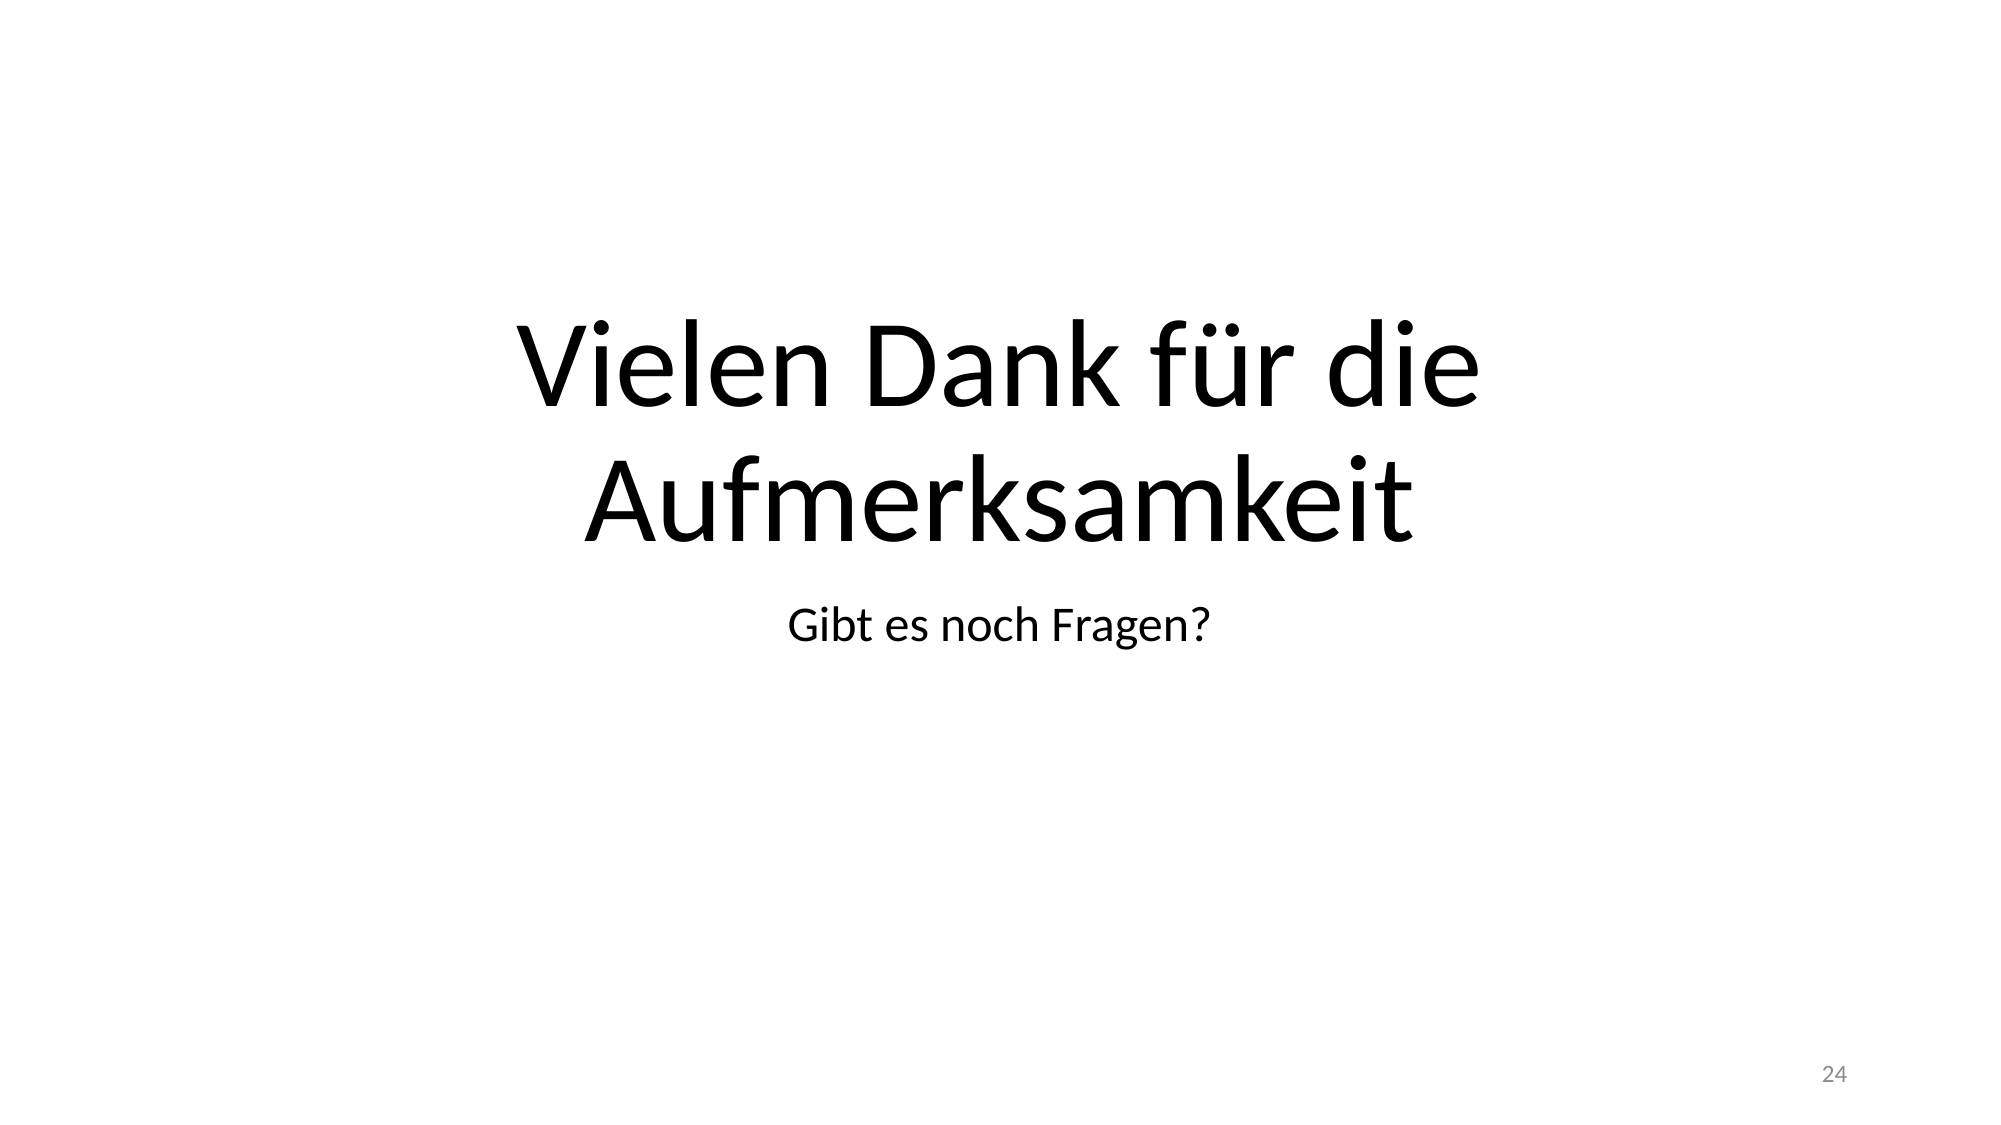

# Vielen Dank für die Aufmerksamkeit
Gibt es noch Fragen?
24